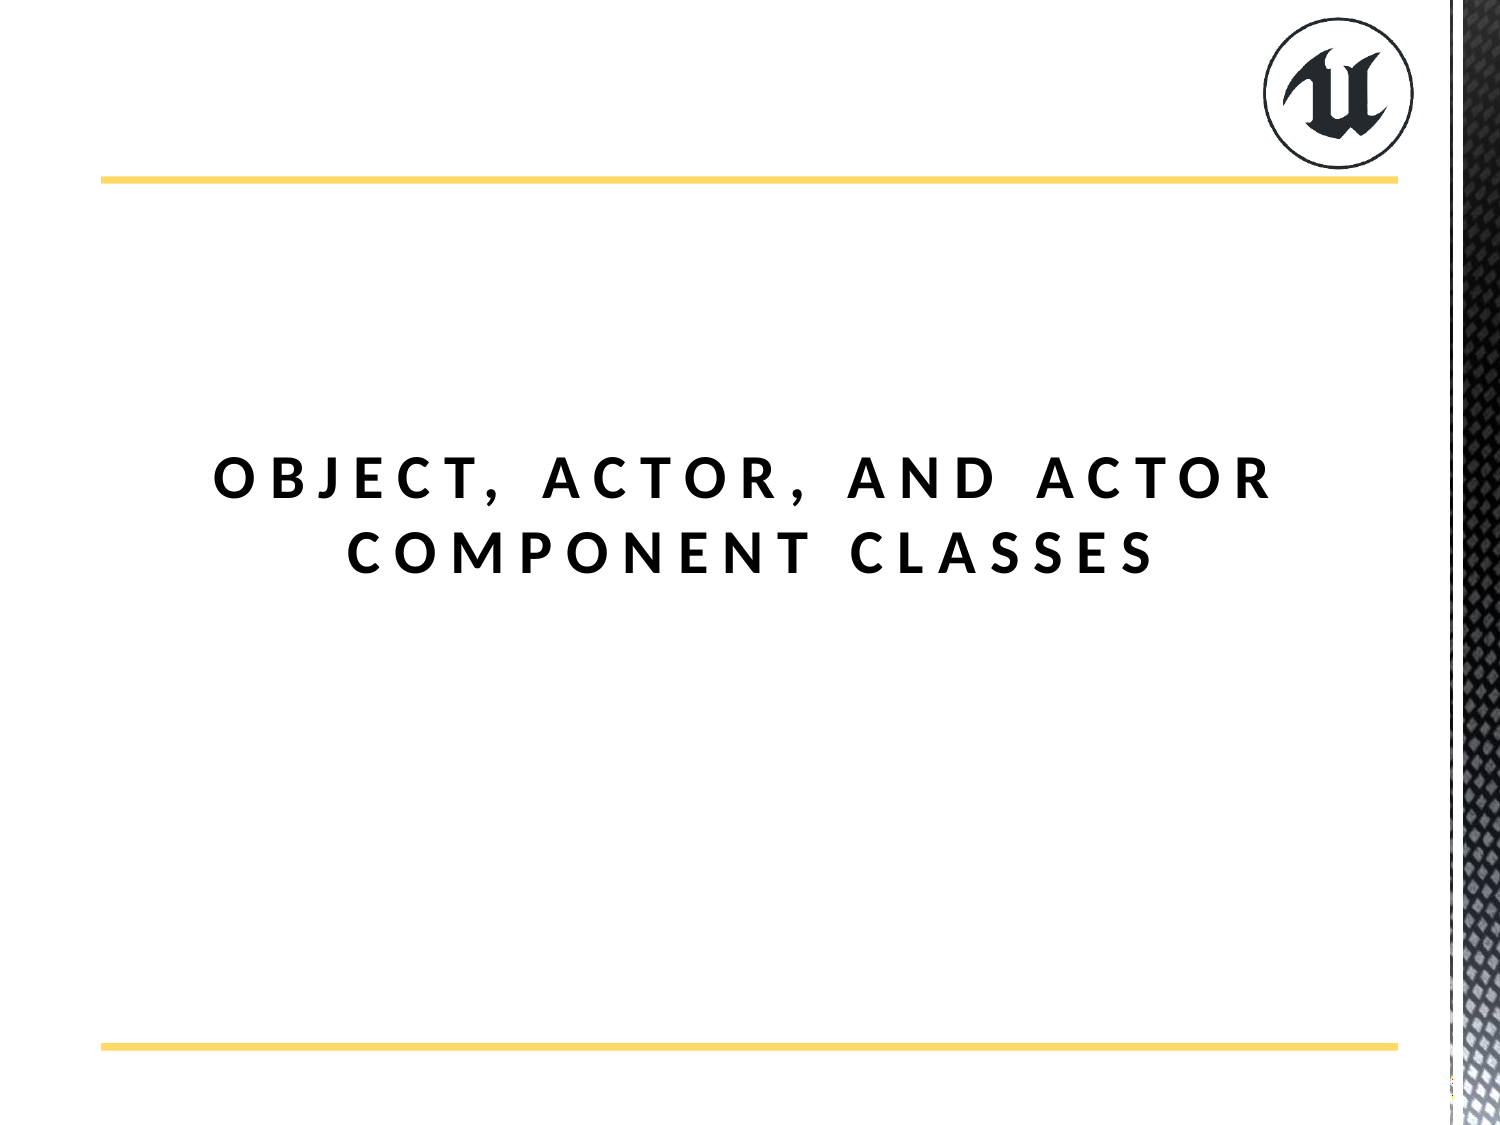

# Object, Actor, and actor Component Classes